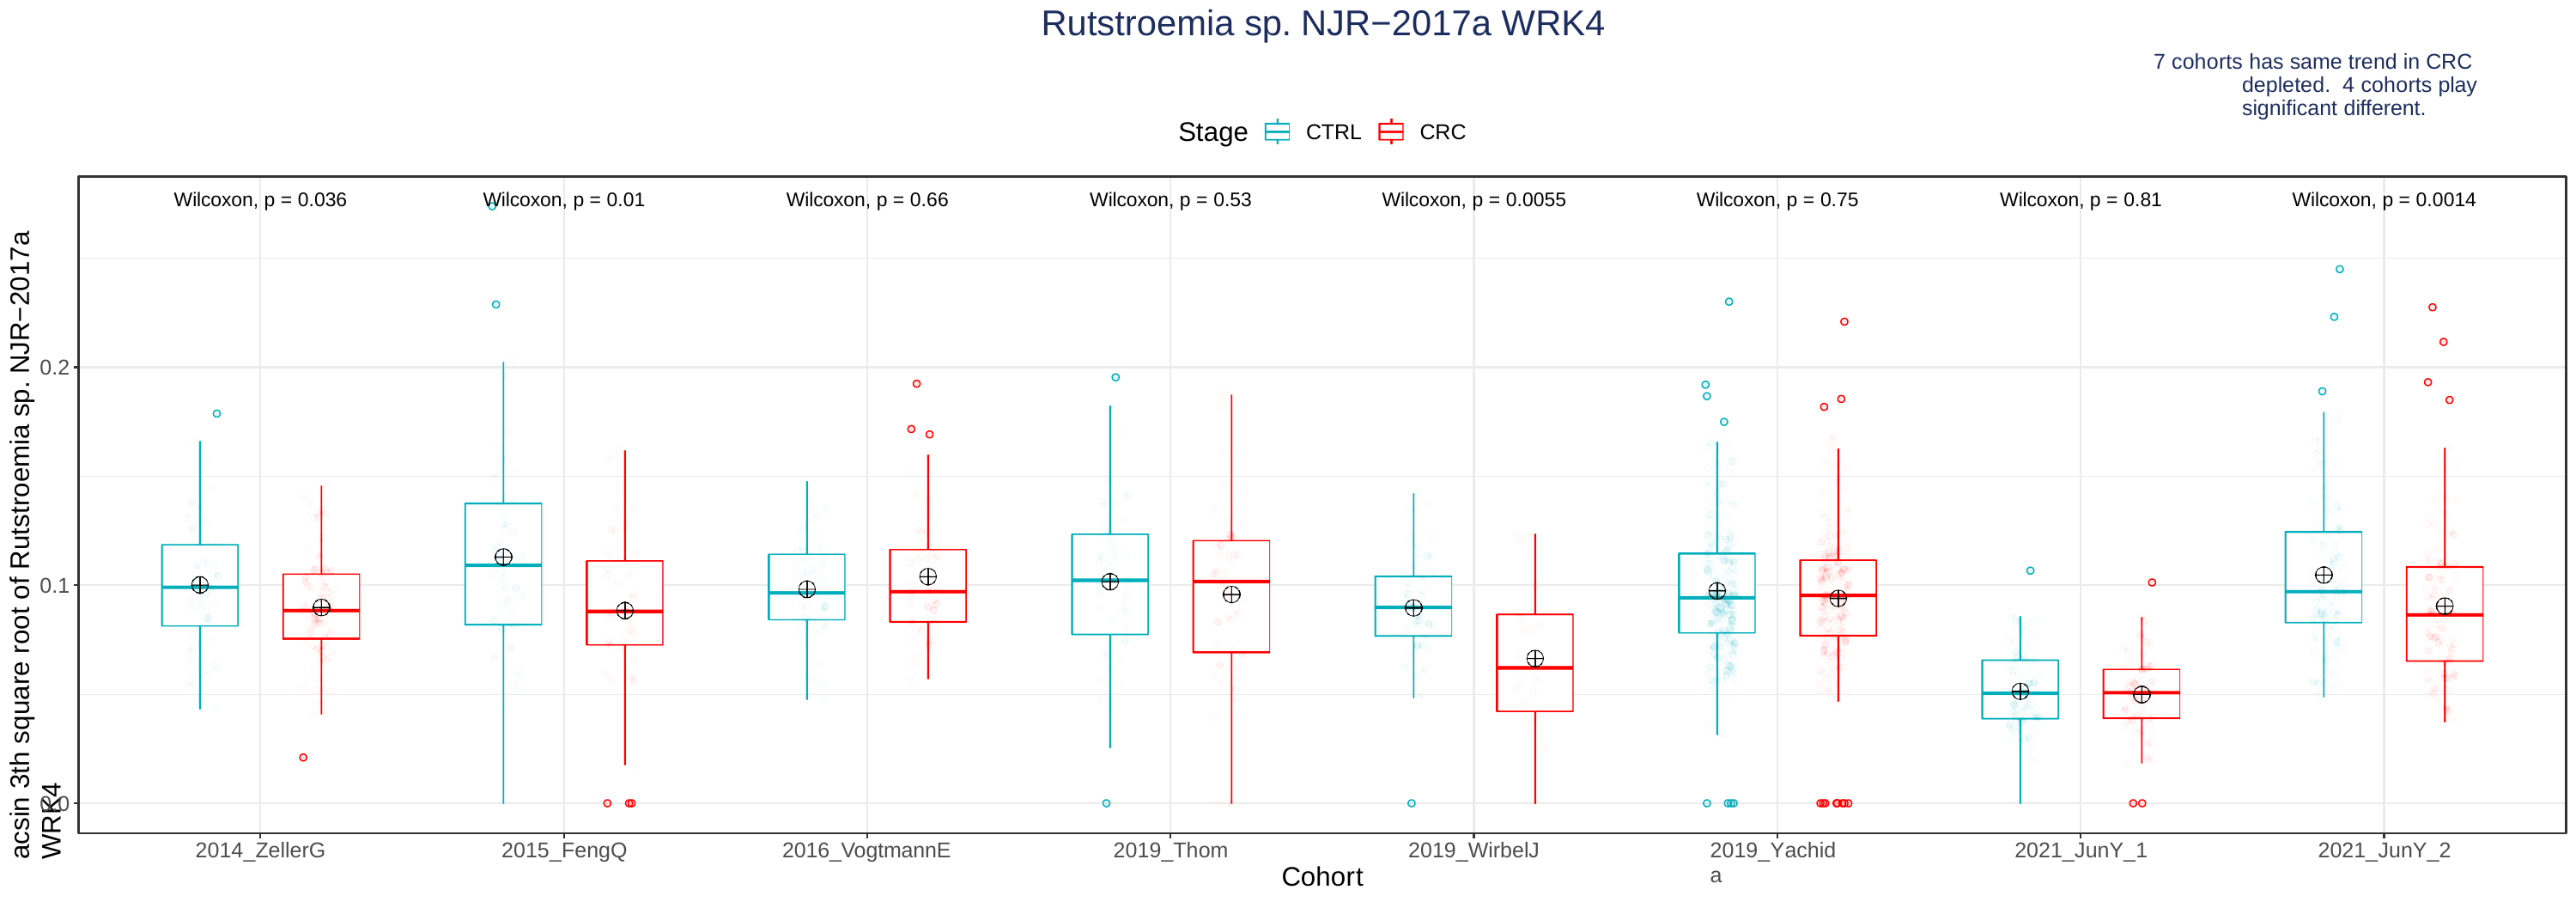

# Rutstroemia sp. NJR−2017a WRK4
7 cohorts has same trend in CRC depleted.  4 cohorts play significant different.
Stage
CTRL
CRC

acsin 3th square root of Rutstroemia sp. NJR−2017a WRK4

Wilcoxon, p = 0.036
Wilcoxon, p = 0.01
Wilcoxon, p = 0.66
Wilcoxon, p = 0.53
Wilcoxon, p = 0.0055
Wilcoxon, p = 0.75
Wilcoxon, p = 0.81
Wilcoxon, p = 0.0014

0.2

0.1

0.0

2014_ZellerG
2015_FengQ
2016_VogtmannE
2019_Thom
2019_WirbelJ
2019_Yachida
2021_JunY_1
2021_JunY_2
Cohort